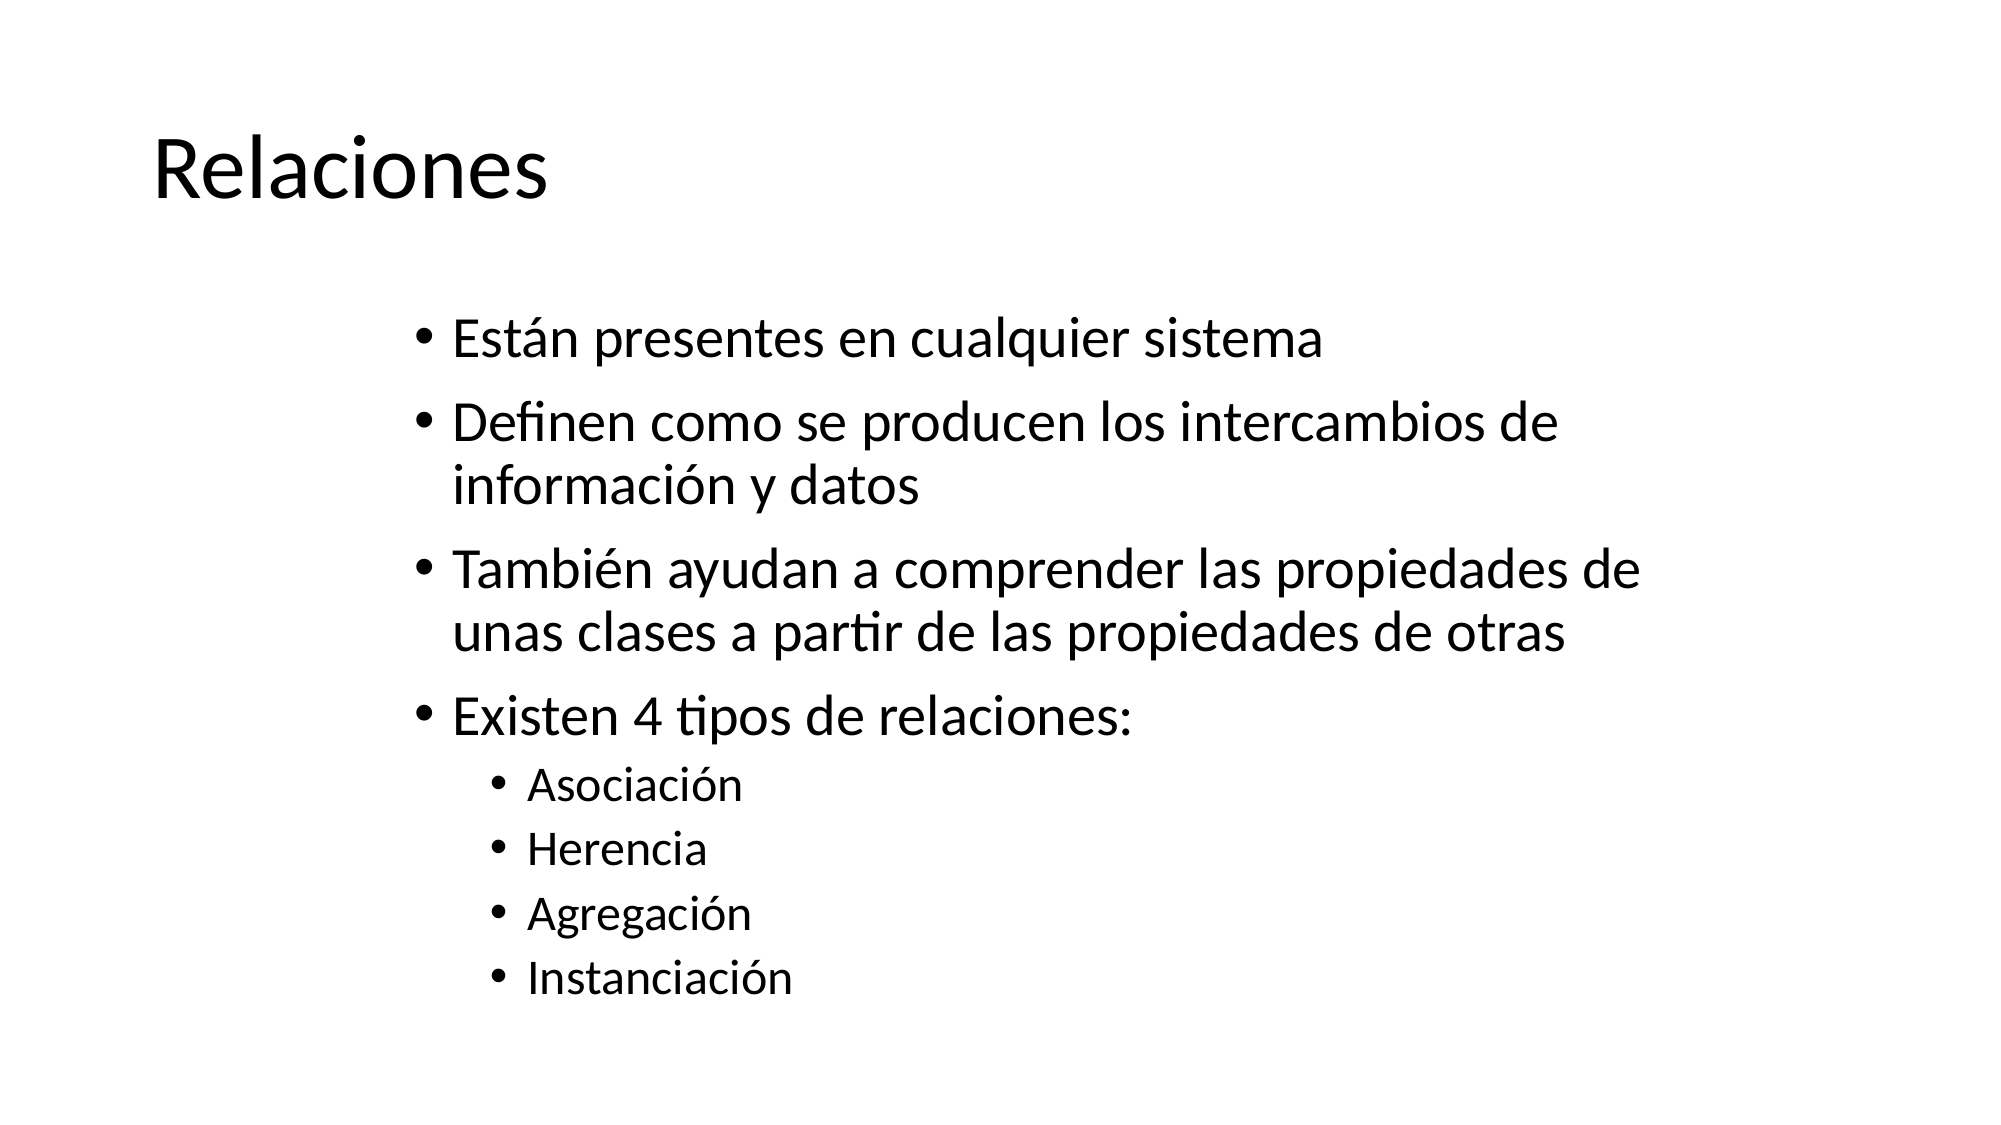

# Relaciones
Están presentes en cualquier sistema
Definen como se producen los intercambios de información y datos
También ayudan a comprender las propiedades de unas clases a partir de las propiedades de otras
Existen 4 tipos de relaciones:
Asociación
Herencia
Agregación
Instanciación